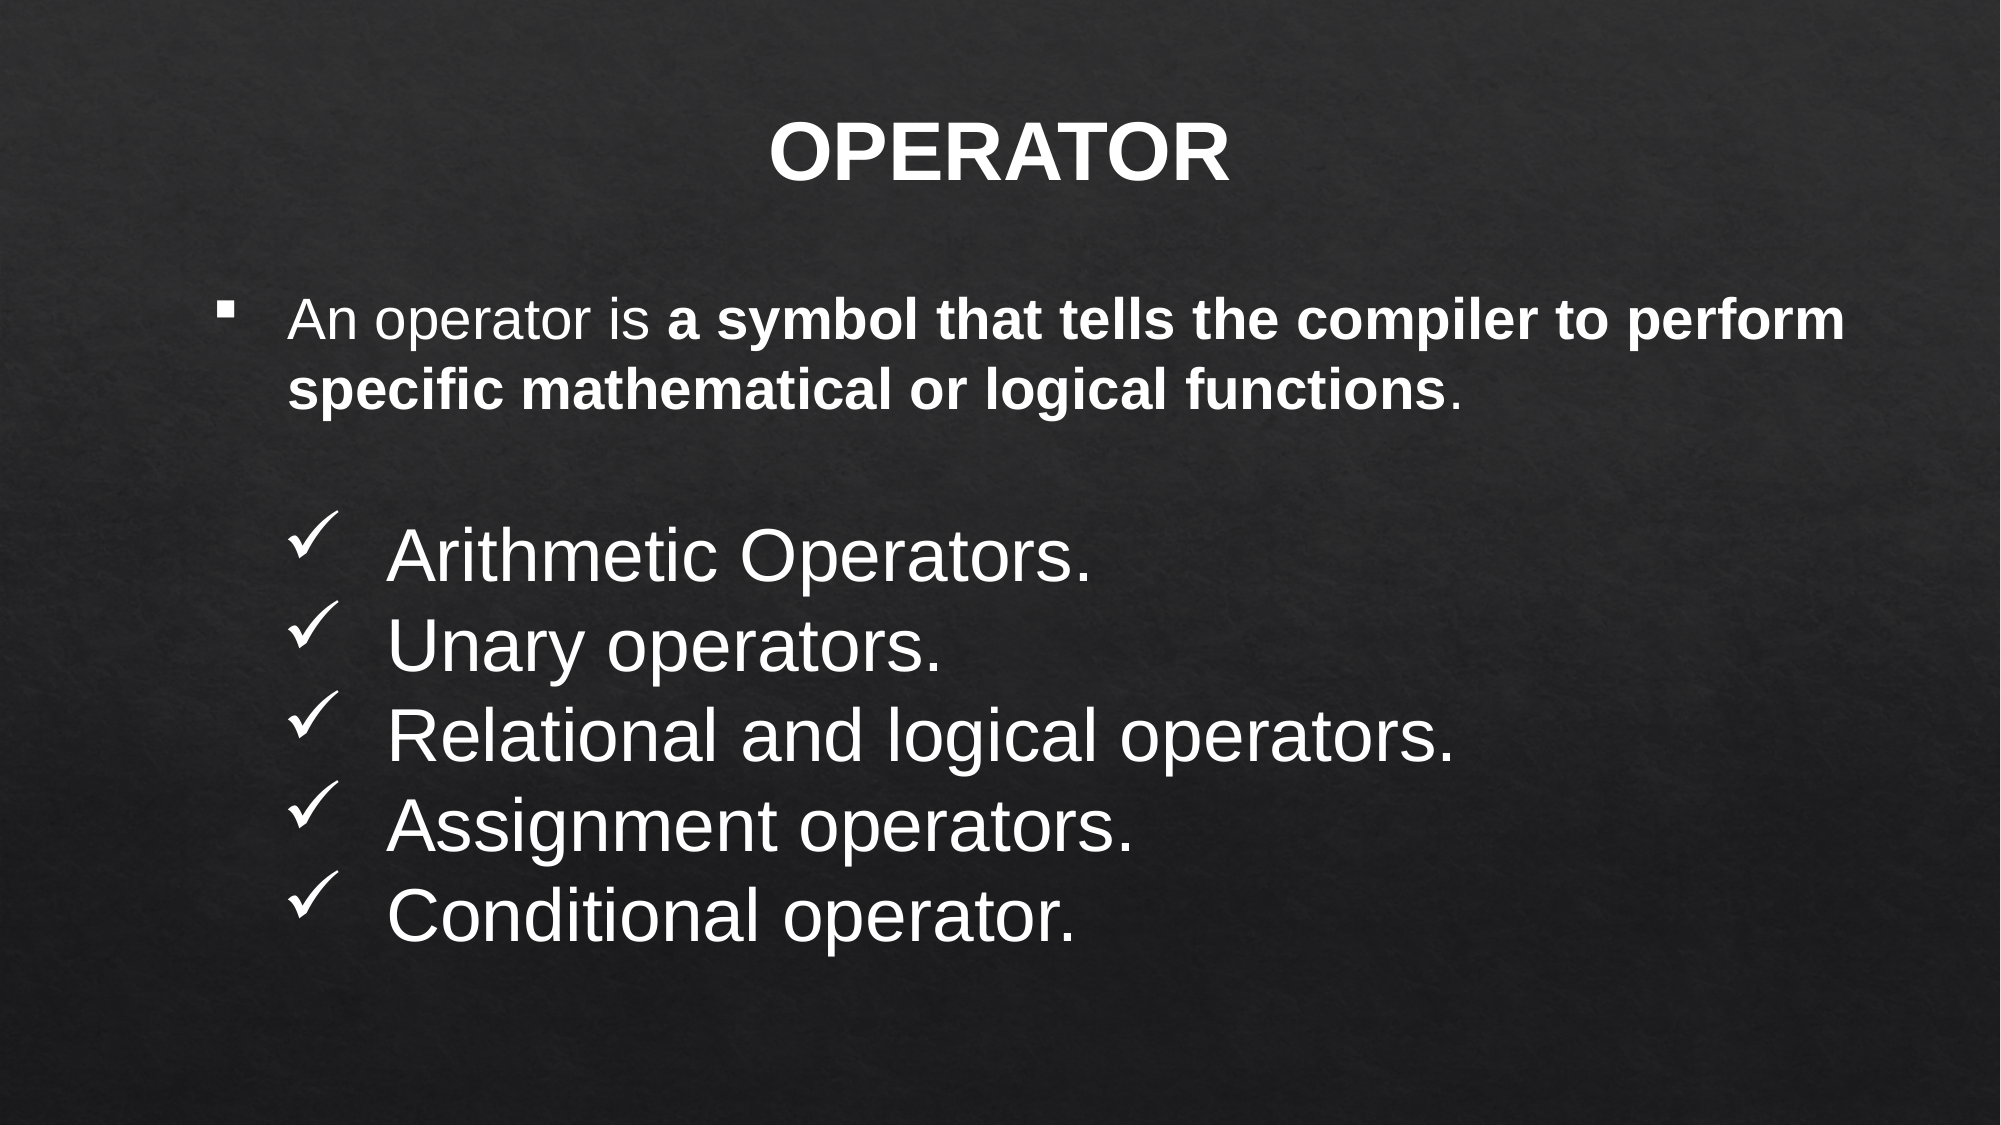

OPERATOR
An operator is a symbol that tells the compiler to perform specific mathematical or logical functions.
  Arithmetic Operators.
  Unary operators.
  Relational and logical operators.
  Assignment operators.
  Conditional operator.